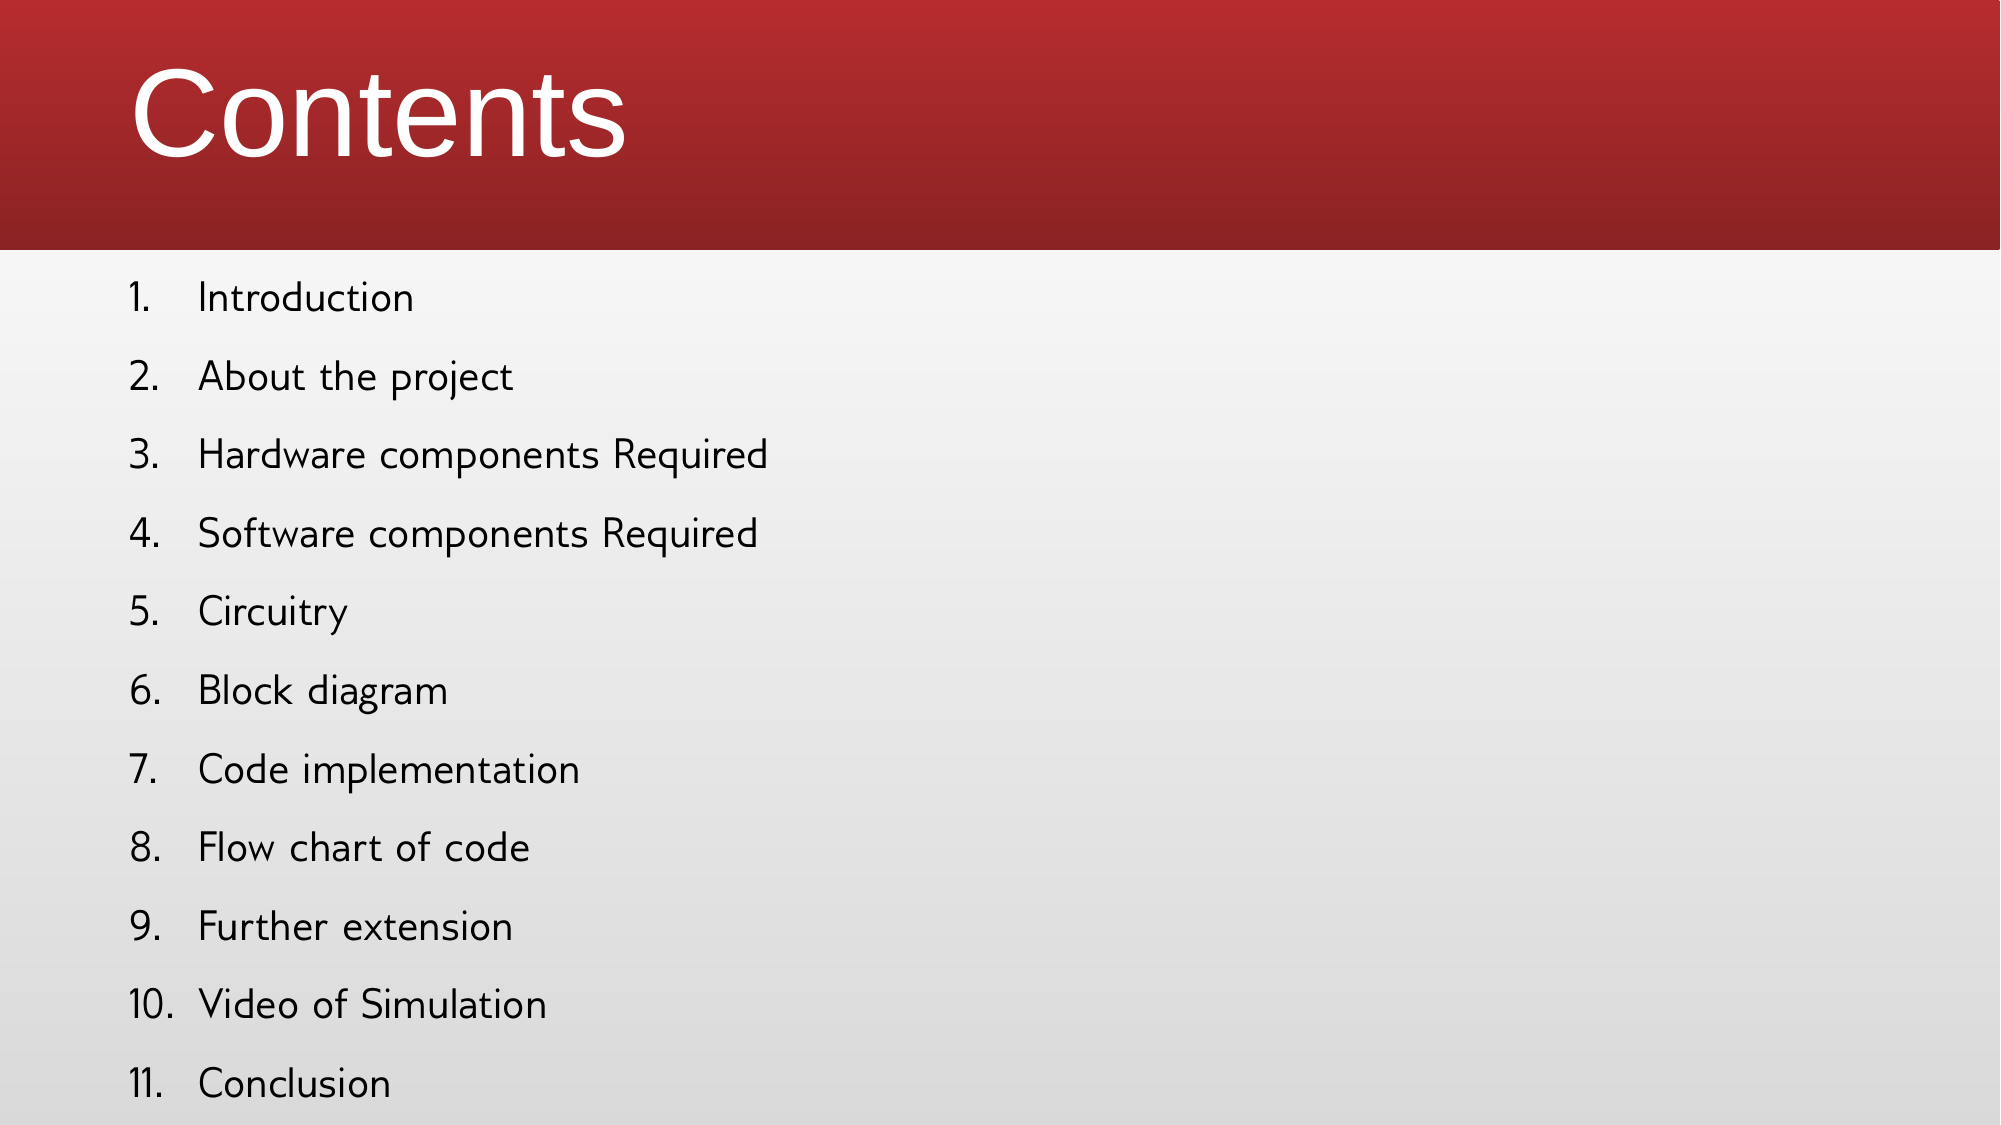

# Contents
Introduction
About the project
Hardware components Required
Software components Required
Circuitry
Block diagram
Code implementation
Flow chart of code
Further extension
Video of Simulation
Conclusion